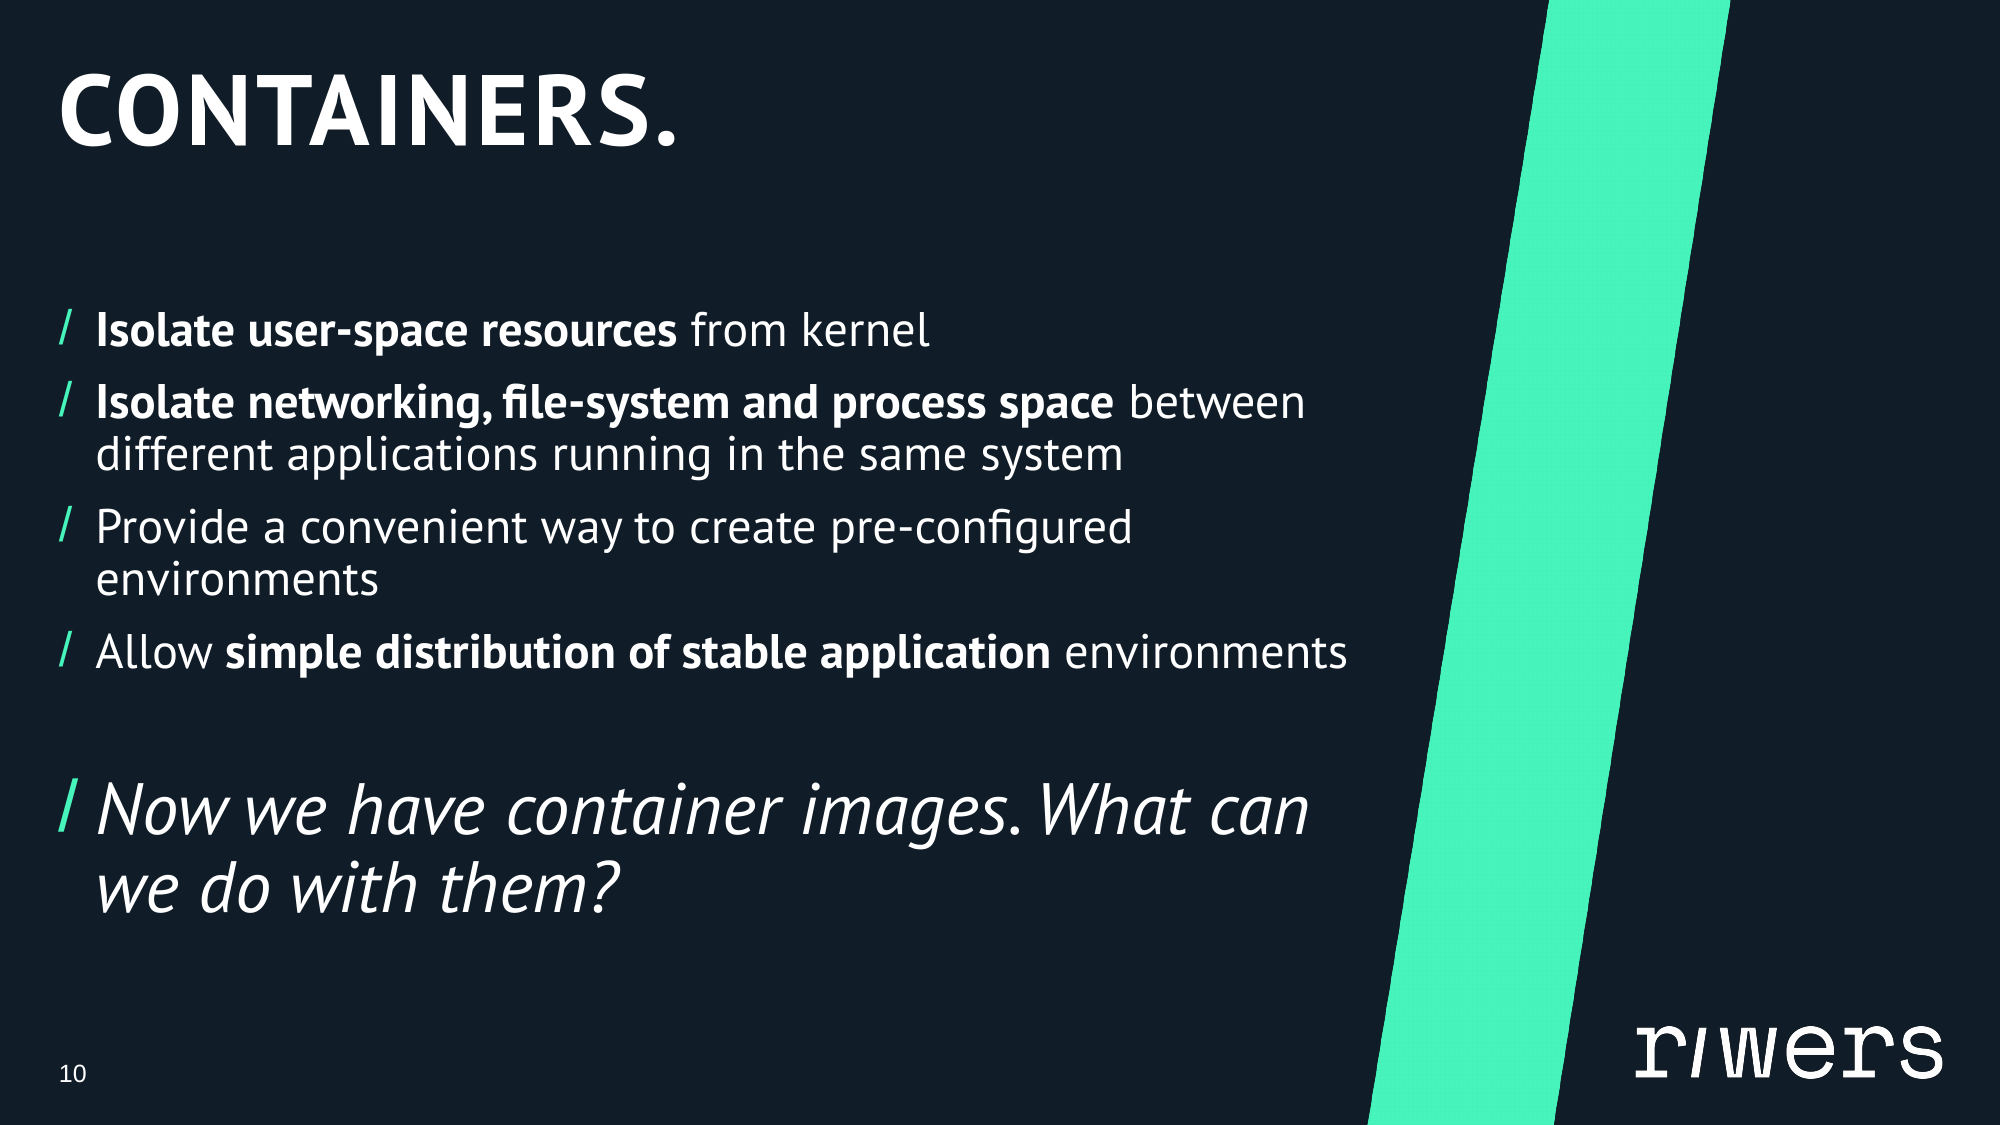

# Containers.
Isolate user-space resources from kernel
Isolate networking, file-system and process space between different applications running in the same system
Provide a convenient way to create pre-configured environments
Allow simple distribution of stable application environments

Now we have container images. What can we do with them?
10